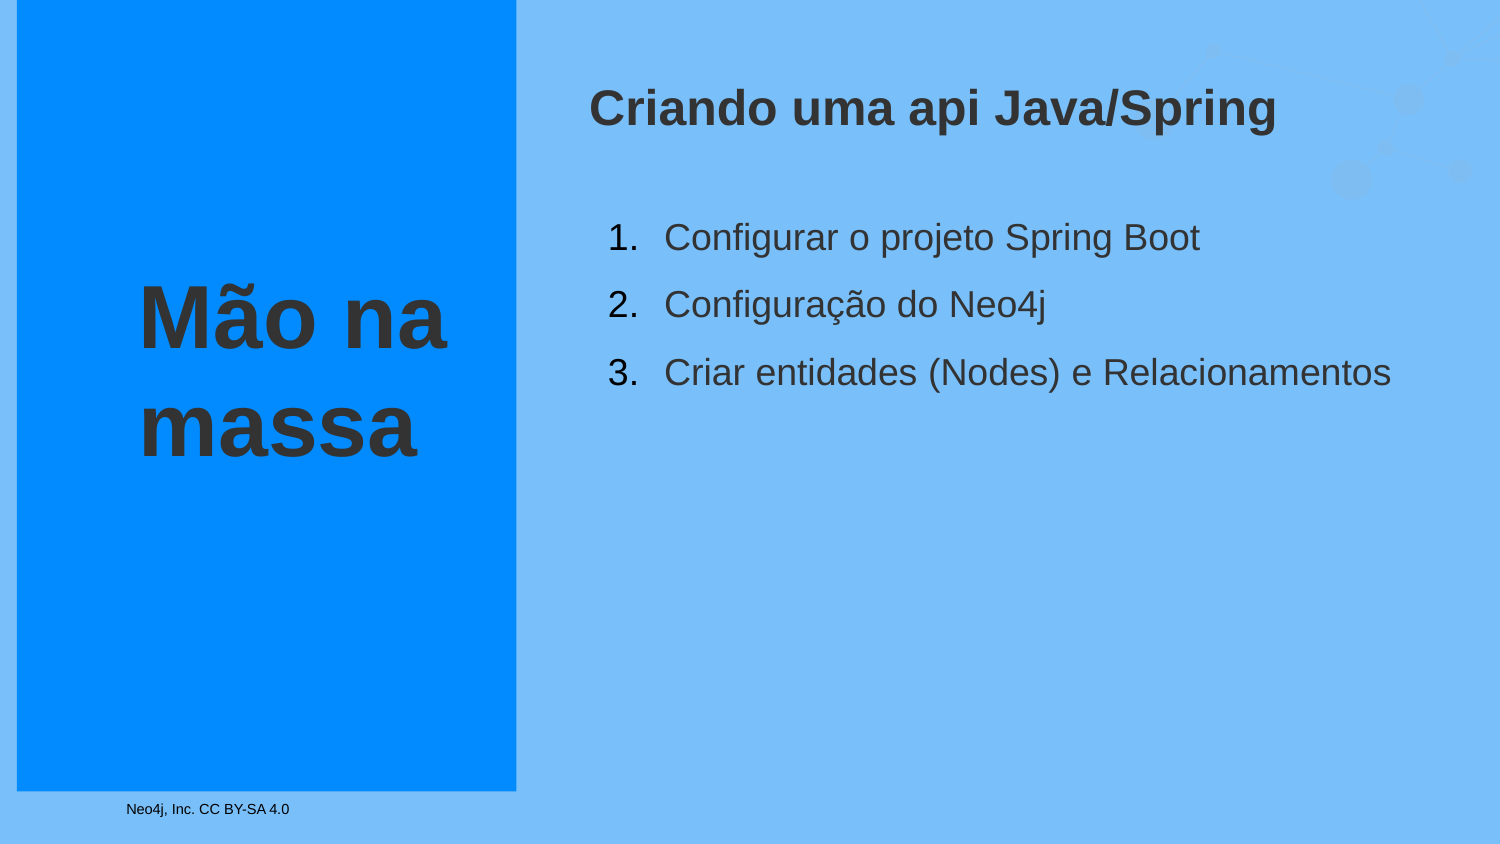

# Criando uma api Java/Spring
Configurar o projeto Spring Boot
Configuração do Neo4j
Criar entidades (Nodes) e Relacionamentos

Mão na massa